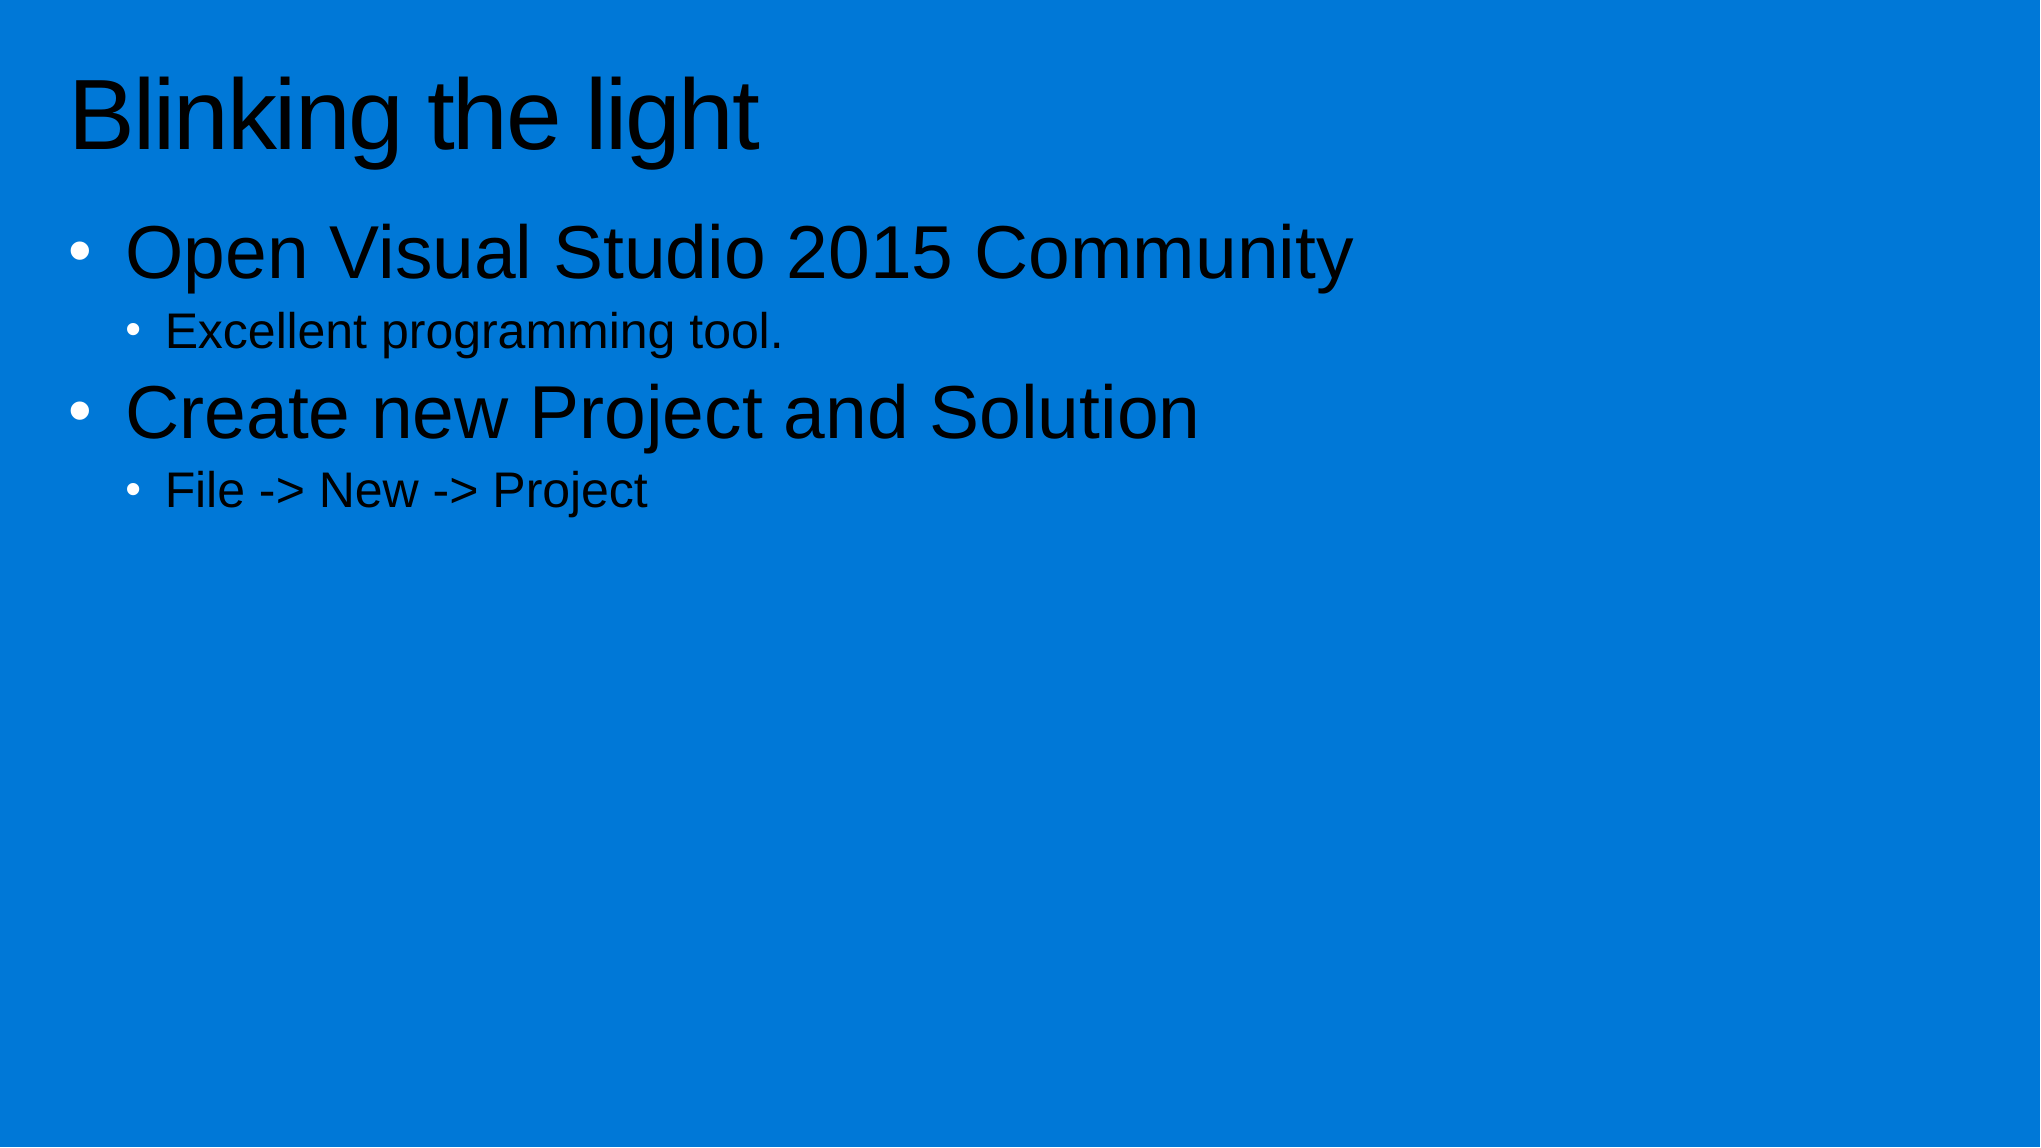

# Blinking the light
Open Visual Studio 2015 Community
Excellent programming tool.
Create new Project and Solution
File -> New -> Project